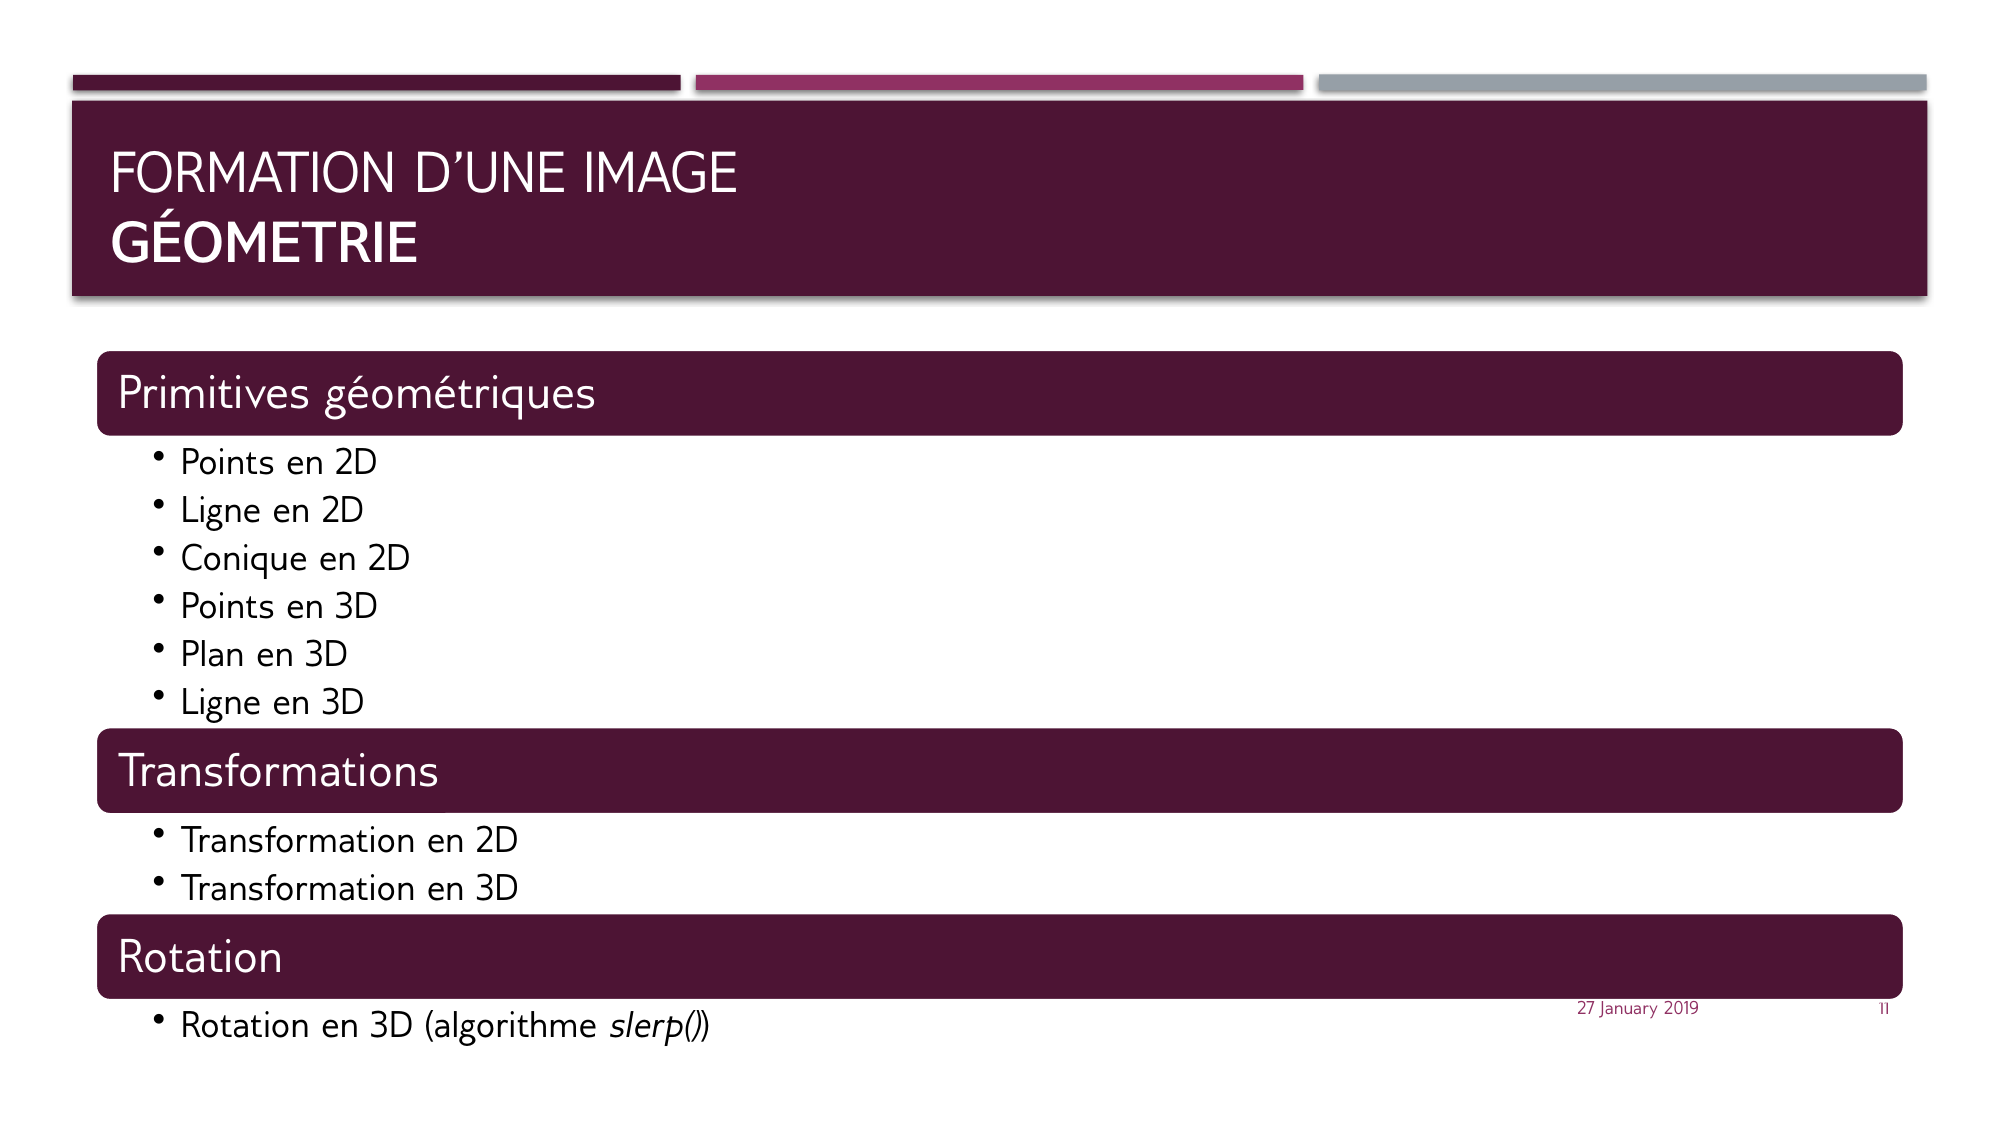

# Formation d’une image Géometrie
Primitives géométriques
Points en 2D
Ligne en 2D
Conique en 2D
Points en 3D
Plan en 3D
Ligne en 3D
Transformations
Transformation en 2D
Transformation en 3D
Rotation
Rotation en 3D (algorithme slerp())
27 January 2019
11